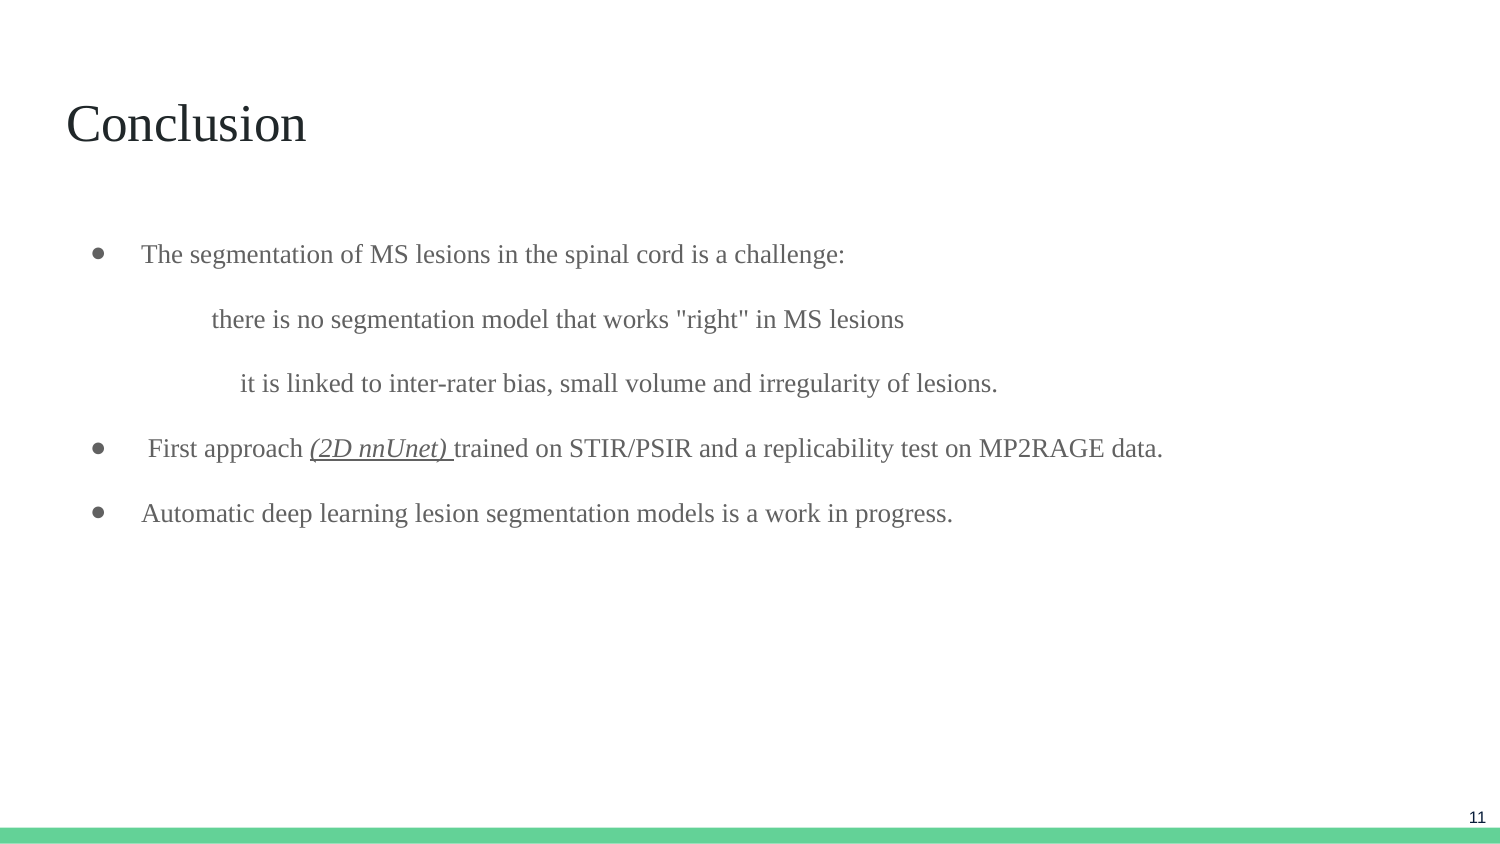

# Conclusion
The segmentation of MS lesions in the spinal cord is a challenge:
                  there is no segmentation model that works "right" in MS lesions
	it is linked to inter-rater bias, small volume and irregularity of lesions.
 First approach (2D nnUnet) trained on STIR/PSIR and a replicability test on MP2RAGE data.
Automatic deep learning lesion segmentation models is a work in progress.
11